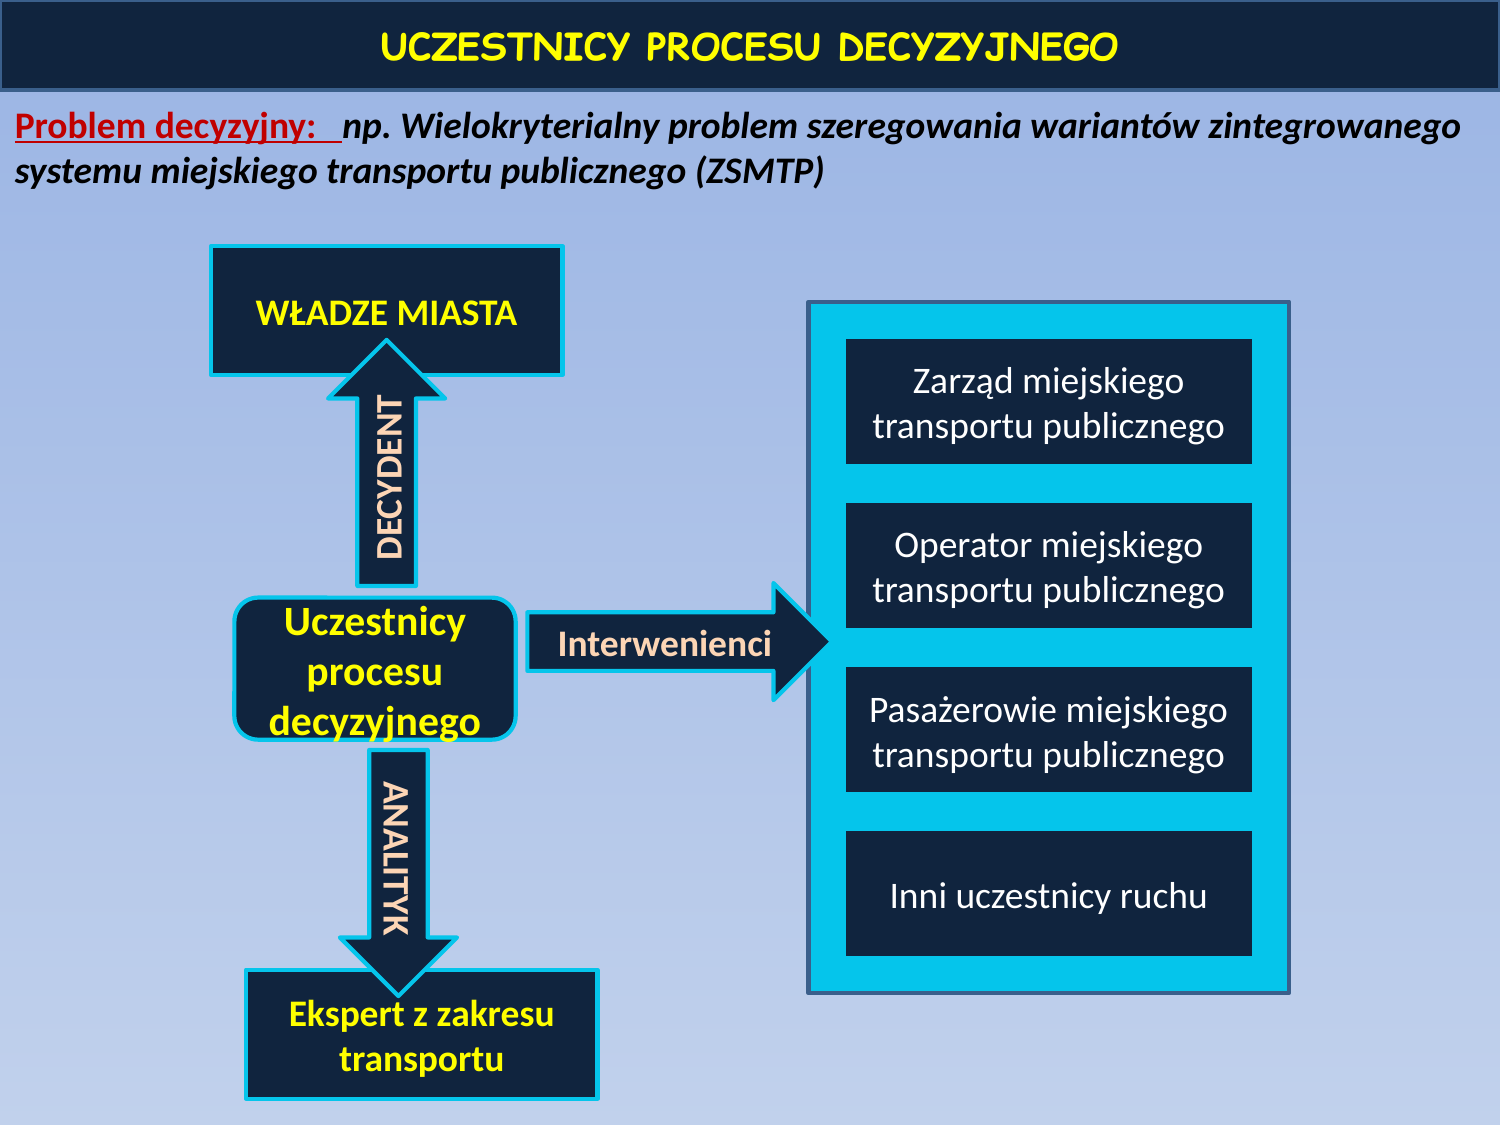

UCZESTNICY PROCESU DECYZYJNEGO
Problem decyzyjny:   np. Wielokryterialny problem szeregowania wariantów zintegrowanego systemu miejskiego transportu publicznego (ZSMTP)
WŁADZE MIASTA

Zarząd miejskiego transportu publicznego
DECYDENT
Operator miejskiego transportu publicznego
Interwenienci
Uczestnicy procesu decyzyjnego
Pasażerowie miejskiego transportu publicznego
ANALITYK
Inni uczestnicy ruchu
Ekspert z zakresu transportu